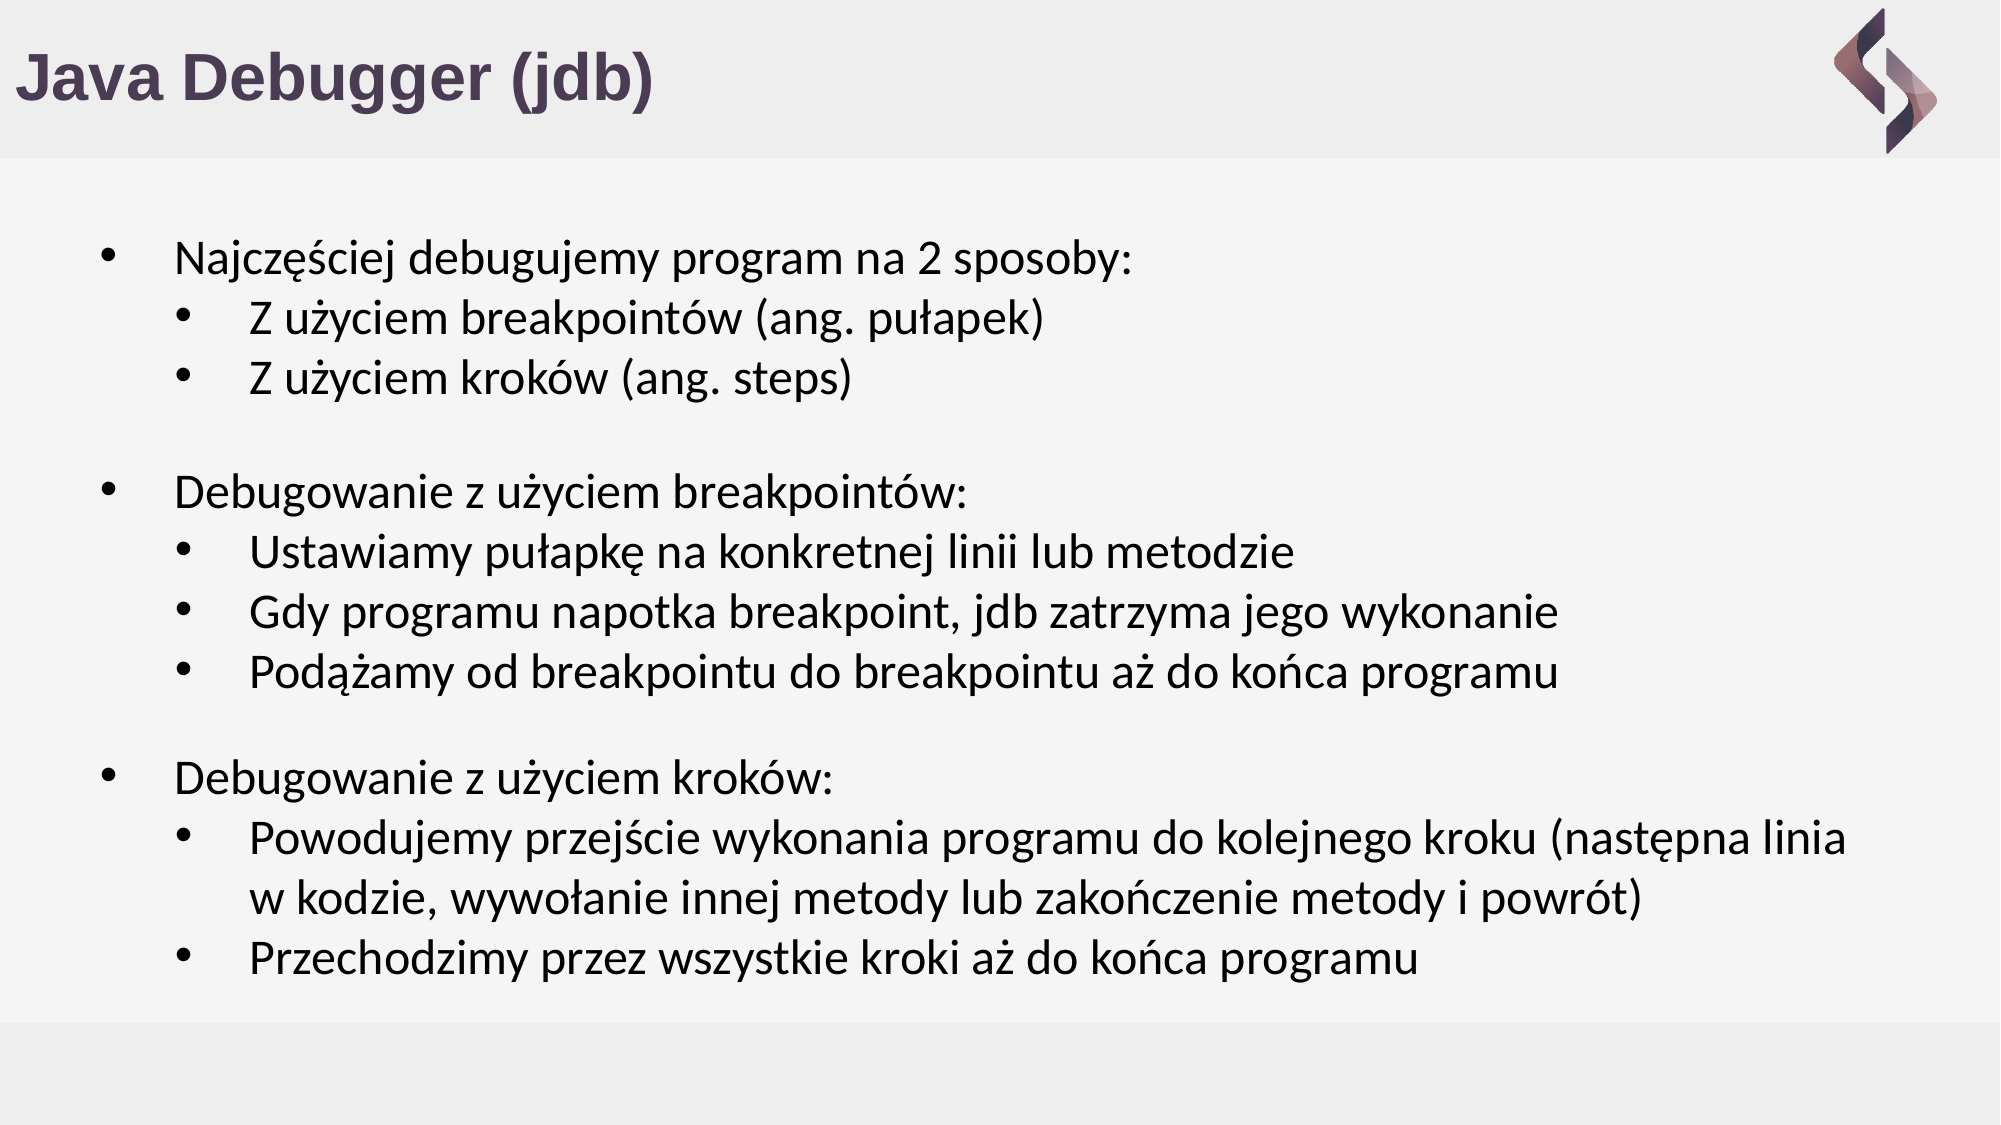

# Java Debugger (jdb)
Najczęściej debugujemy program na 2 sposoby:
Z użyciem breakpointów (ang. pułapek)
Z użyciem kroków (ang. steps)
Debugowanie z użyciem breakpointów:
Ustawiamy pułapkę na konkretnej linii lub metodzie
Gdy programu napotka breakpoint, jdb zatrzyma jego wykonanie
Podążamy od breakpointu do breakpointu aż do końca programu

Debugowanie z użyciem kroków:
Powodujemy przejście wykonania programu do kolejnego kroku (następna linia w kodzie, wywołanie innej metody lub zakończenie metody i powrót)
Przechodzimy przez wszystkie kroki aż do końca programu